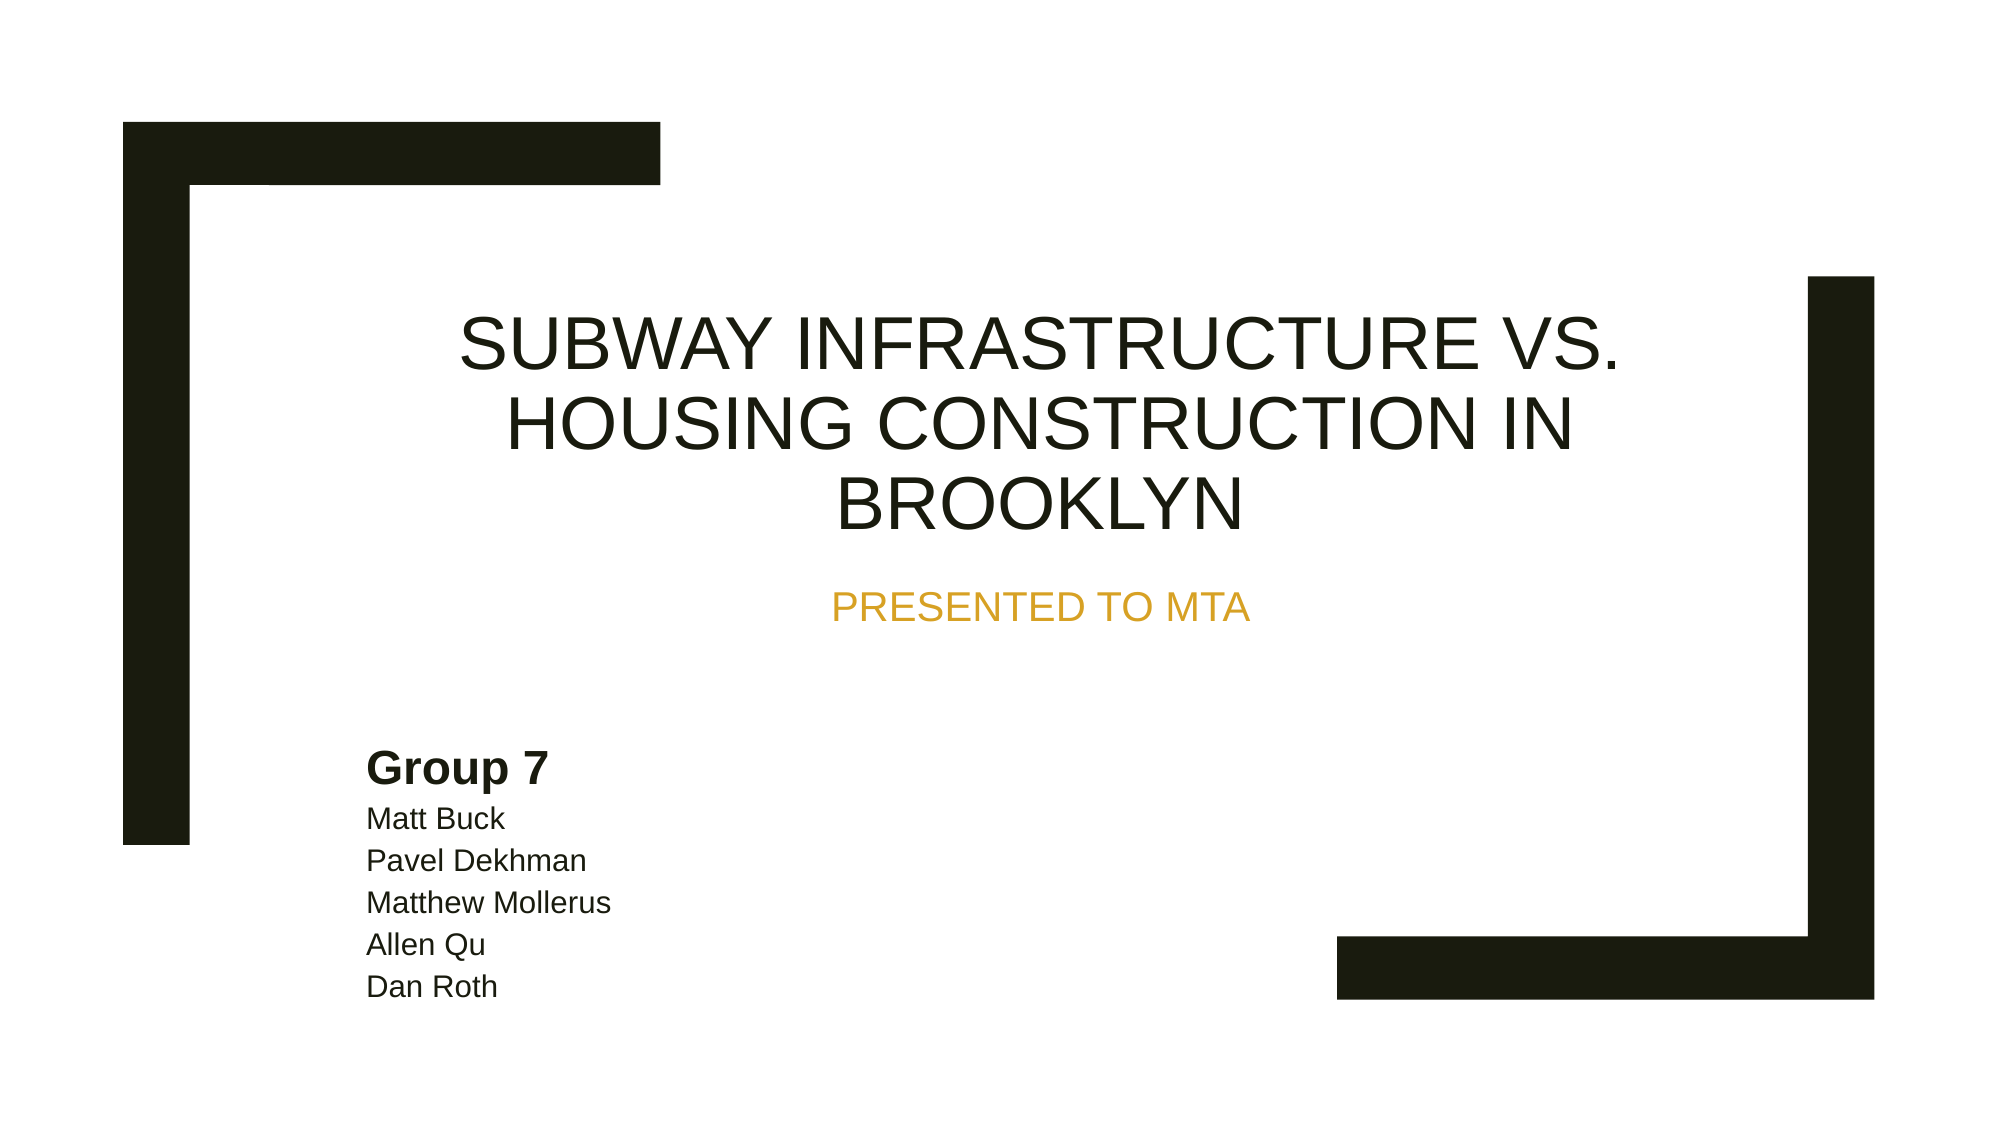

SUBWAY INFRASTRUCTURE vs. HOUSING CONSTRUCTION in Brooklyn
Presented to MTA
Group 7
Matt Buck
Pavel Dekhman
Matthew Mollerus
Allen Qu
Dan Roth